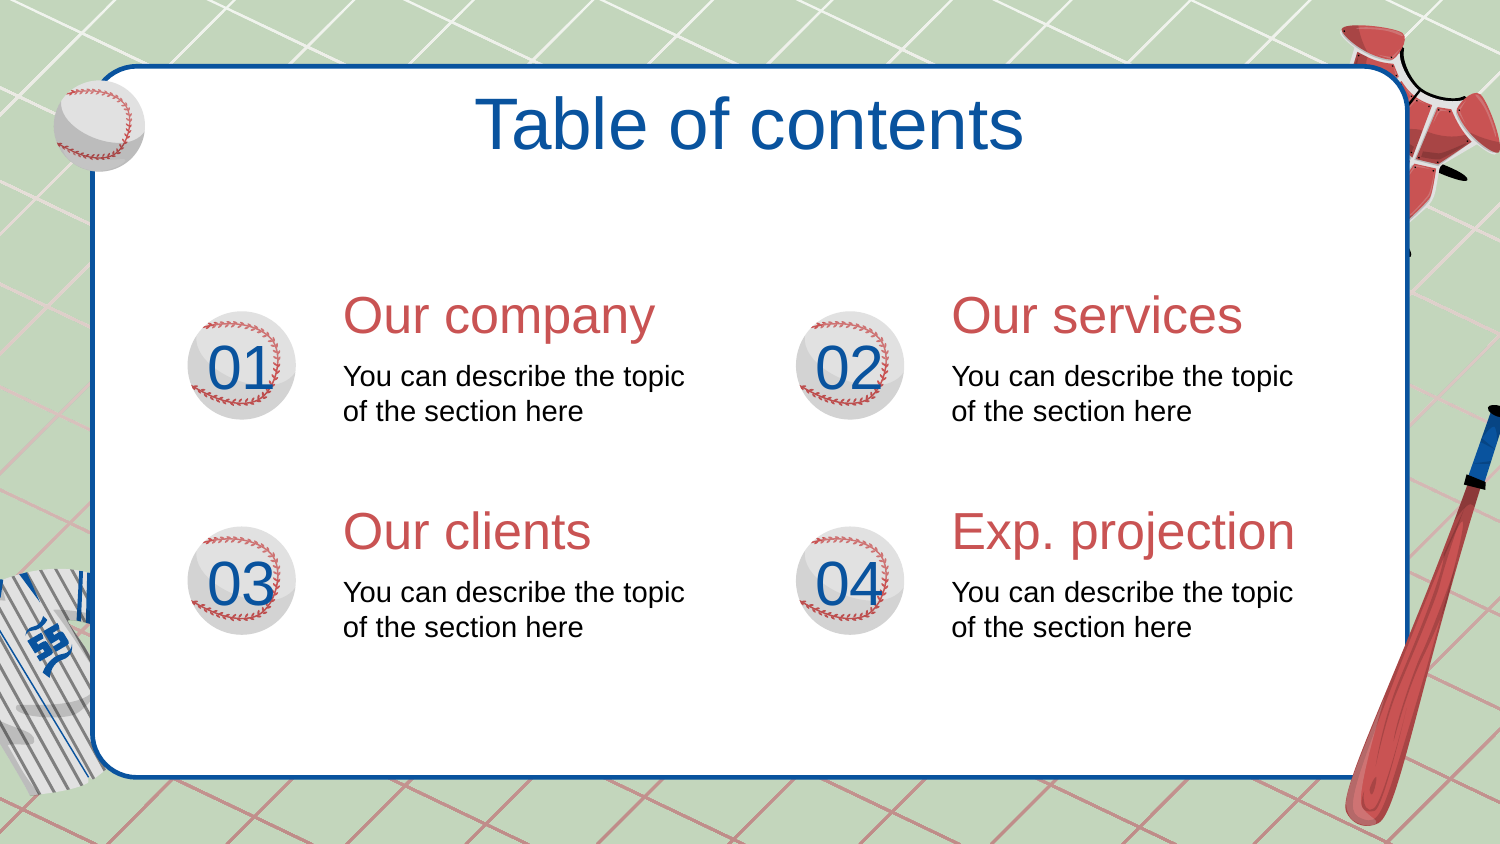

Table of contents
# Our company
Our services

01
02
You can describe the topic of the section here
You can describe the topic of the section here
Our clients
Exp. projection

03
04
You can describe the topic of the section here
You can describe the topic of the section here